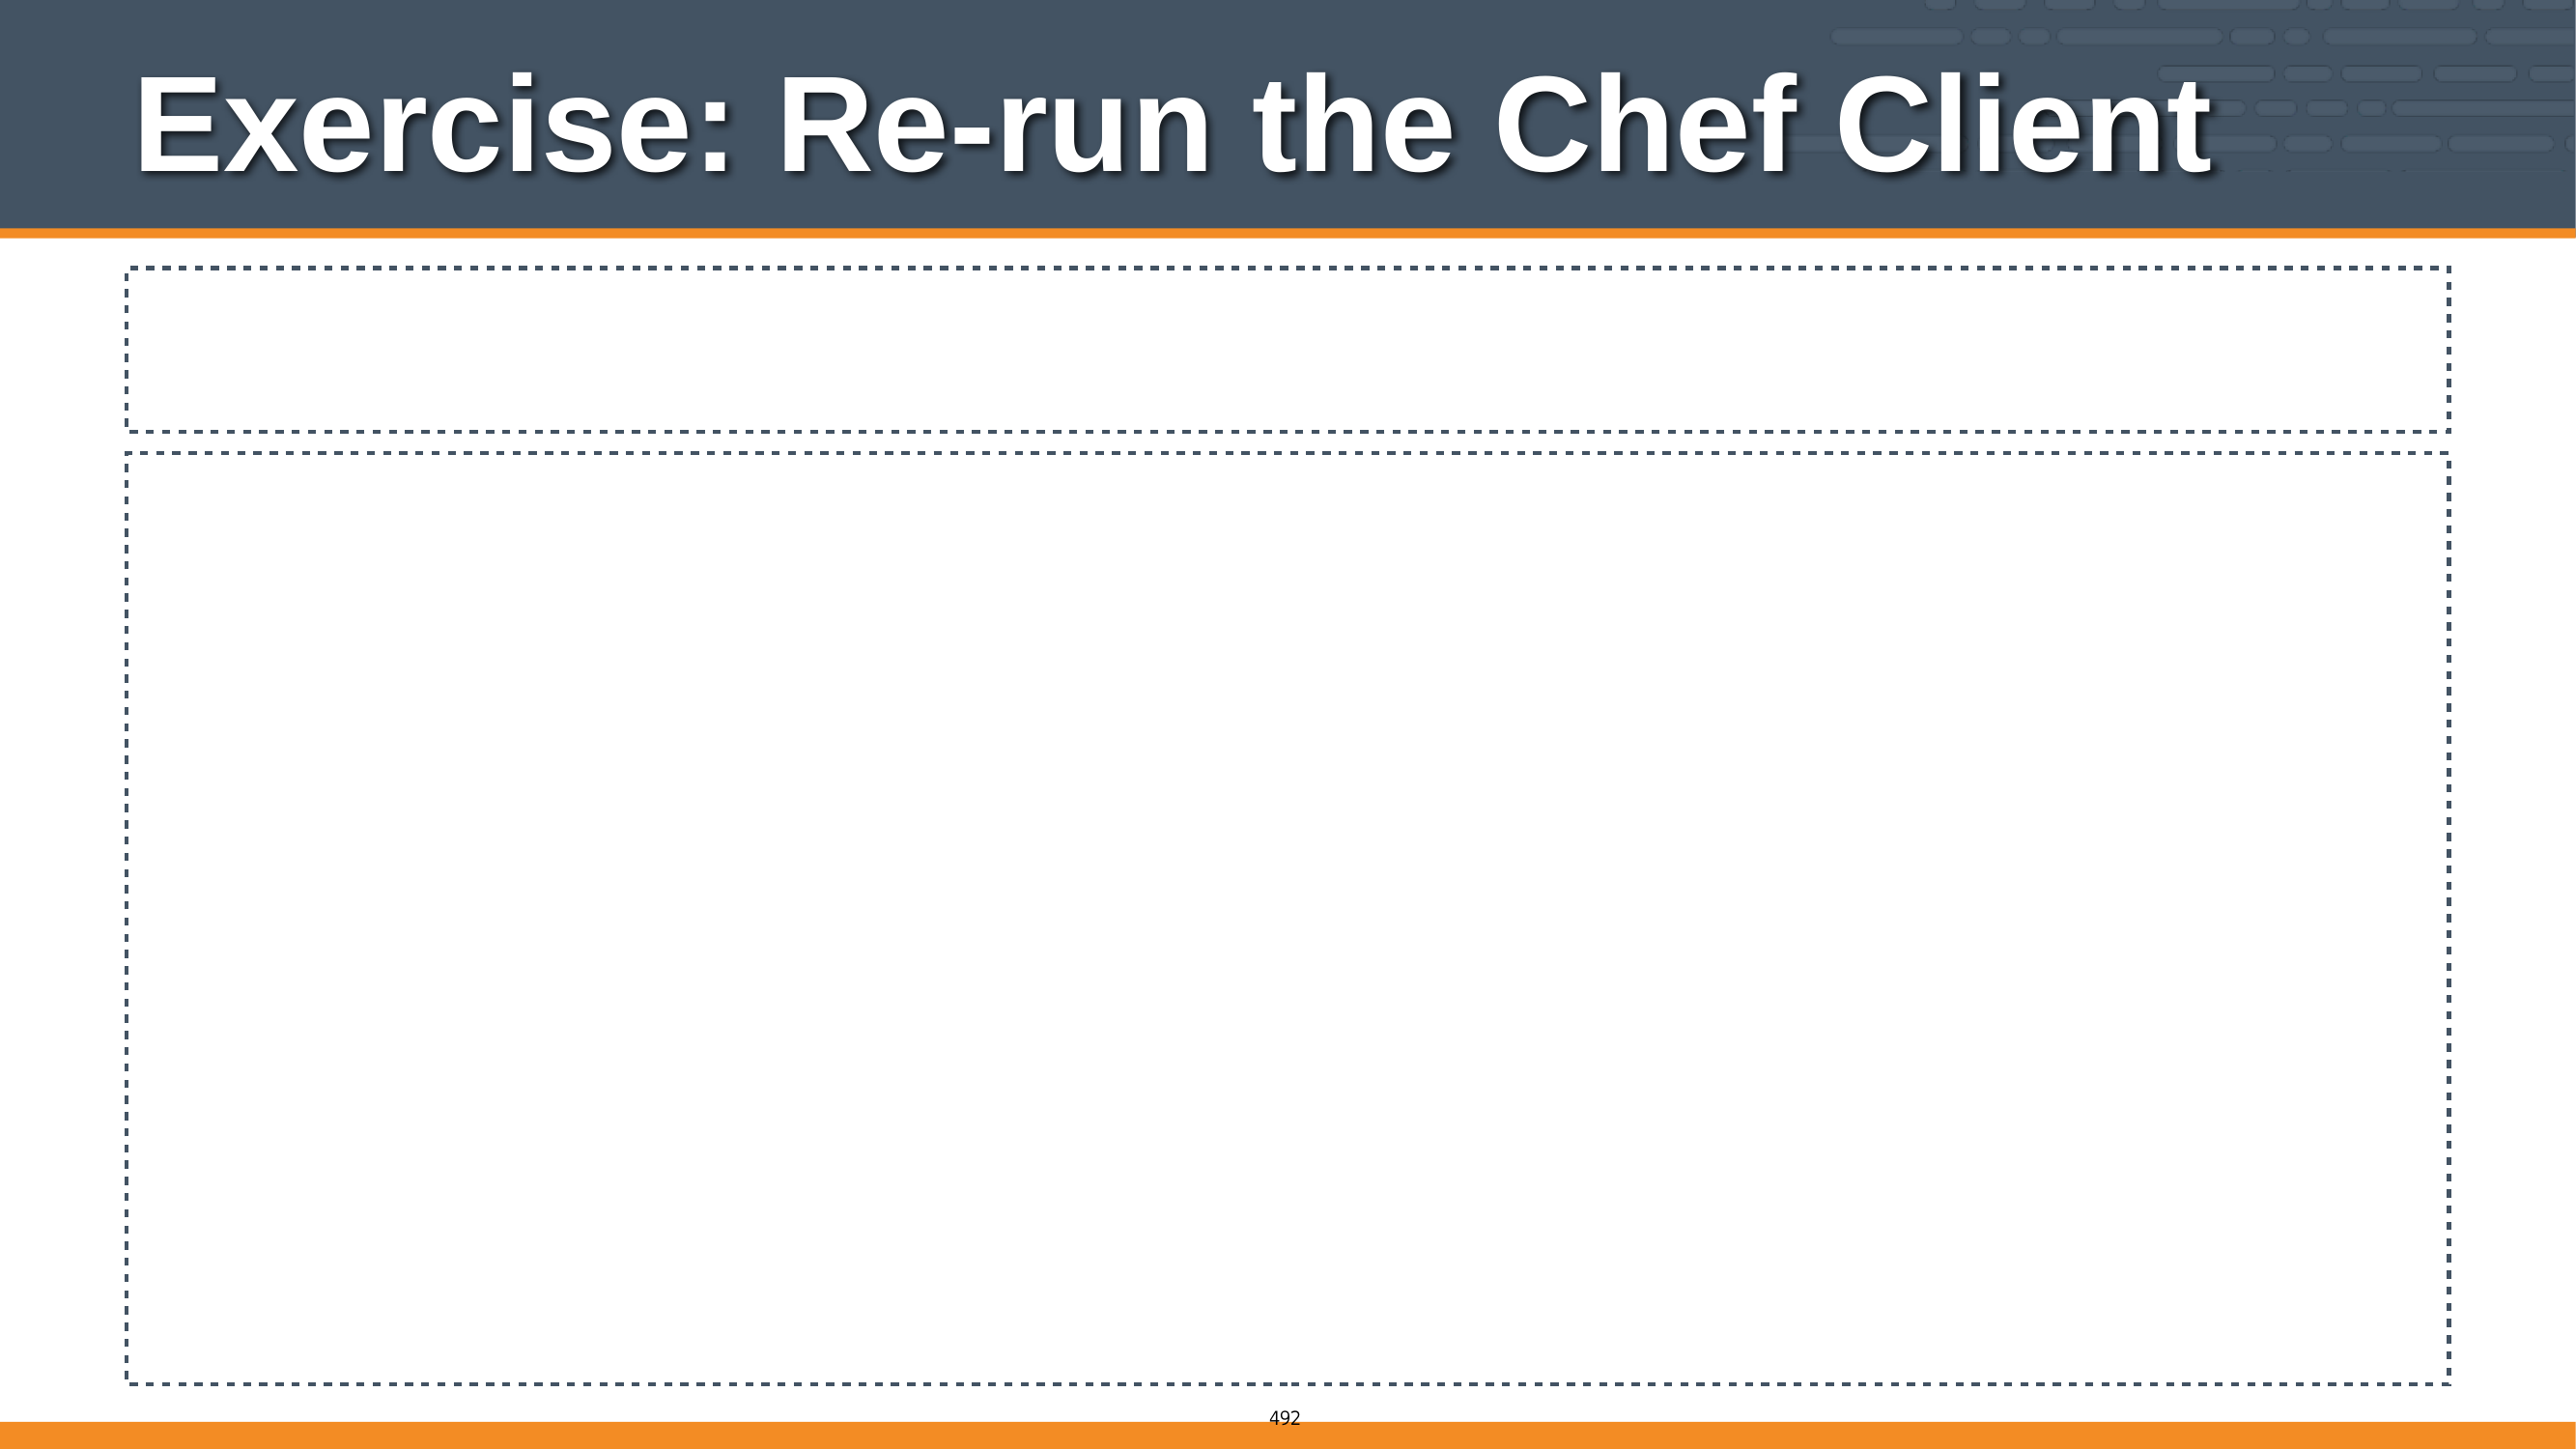

# Exercise: Re-run the Chef Client
chef@node1$ sudo chef-client
...
Recipe: users::default
  * user[bobo] action create[2014-01-07T06:16:26-05:00] INFO: Processing user[bobo] action create (users::default line 10)
[2014-01-07T06:16:26-05:00] INFO: user[bobo] created

    - create user user[bobo]

  * user[frank] action create[2014-01-07T06:16:26-05:00] INFO: Processing user[frank] action create (users::default line 10)
[2014-01-07T06:16:27-05:00] INFO: user[frank] created

    - create user user[frank]

Recipe: users::groups
  * group[clowns] action create[2014-01-07T06:16:27-05:00] INFO: Processing group[clowns] action create (users::groups line 2)
[2014-01-07T06:16:27-05:00] INFO: group[clowns] created

    - create group[clowns]
...
492